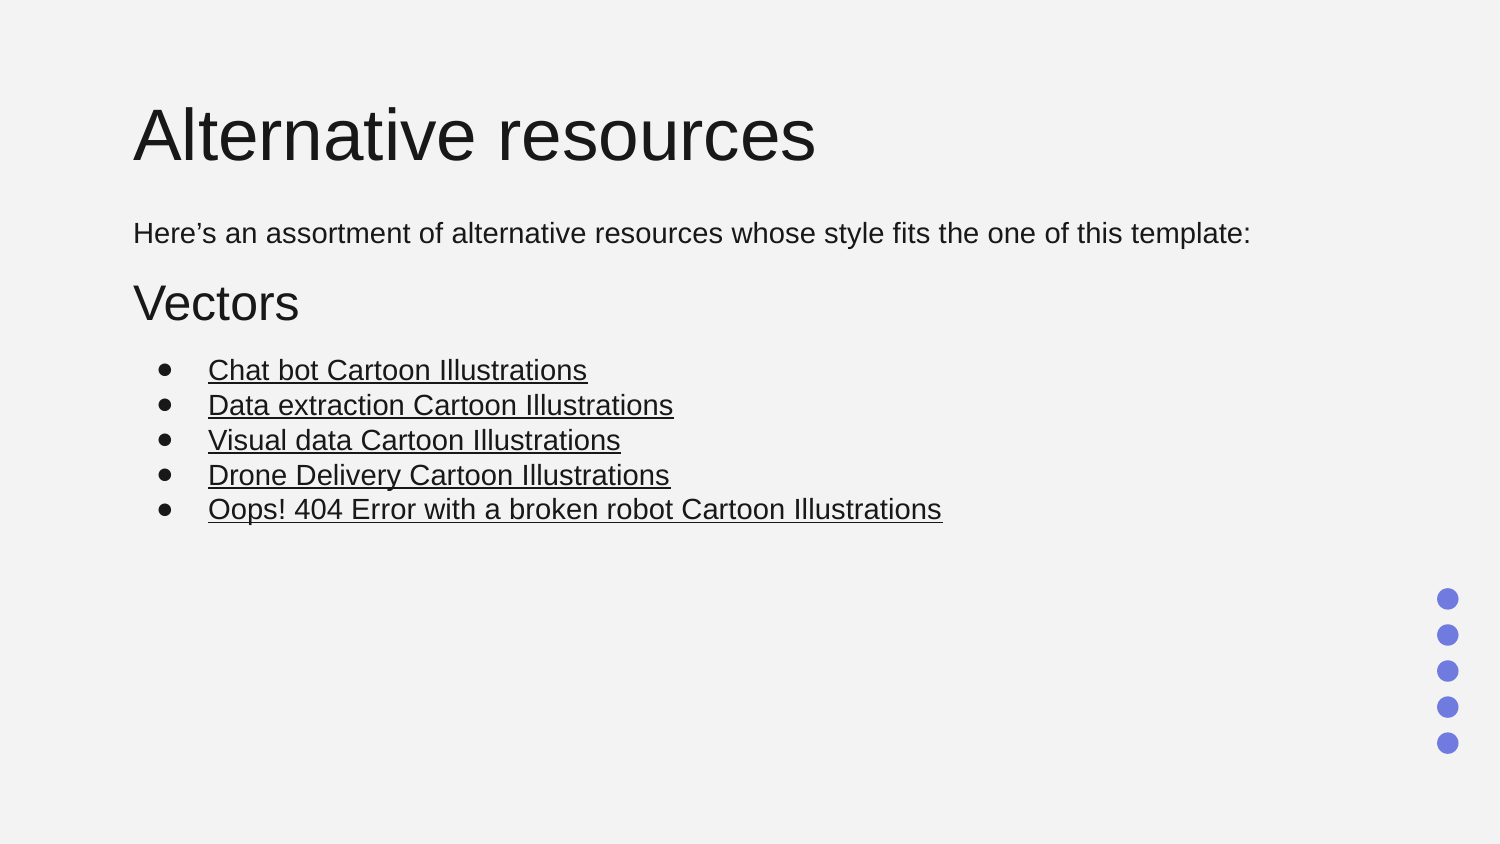

# Alternative resources
Here’s an assortment of alternative resources whose style fits the one of this template:
Vectors
Chat bot Cartoon Illustrations
Data extraction Cartoon Illustrations
Visual data Cartoon Illustrations
Drone Delivery Cartoon Illustrations
Oops! 404 Error with a broken robot Cartoon Illustrations